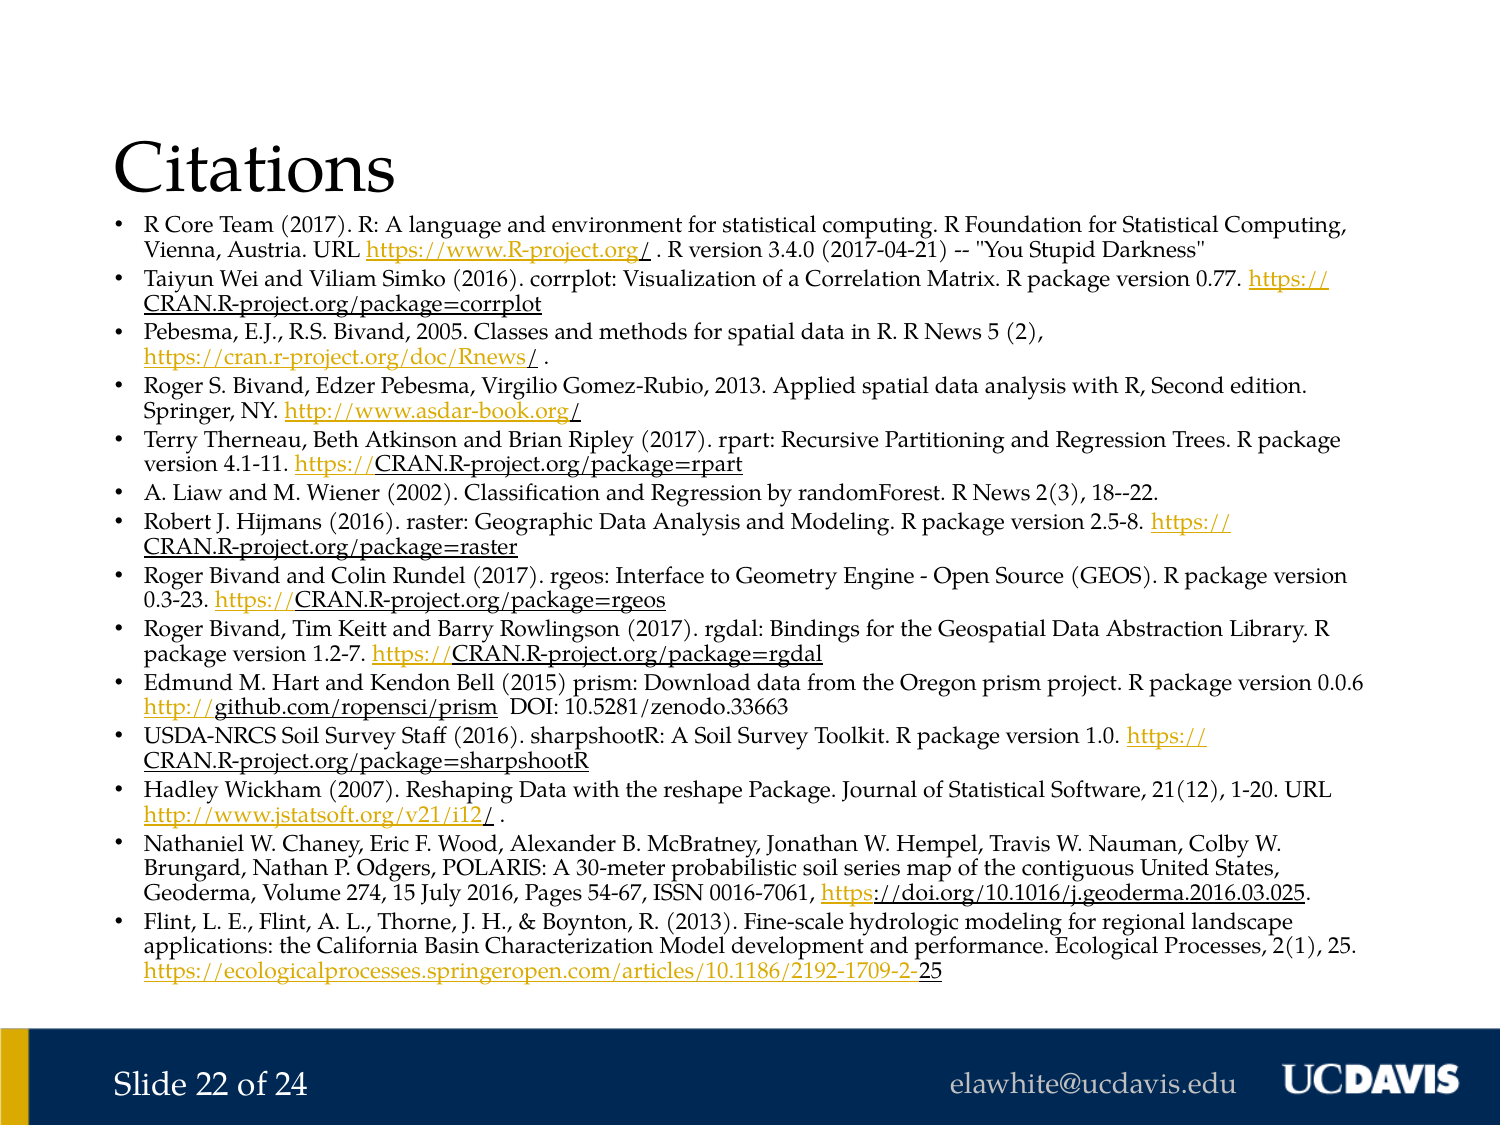

# Citations
R Core Team (2017). R: A language and environment for statistical computing. R Foundation for Statistical Computing, Vienna, Austria. URL https://www.R-project.org/ . R version 3.4.0 (2017-04-21) -- "You Stupid Darkness"
Taiyun Wei and Viliam Simko (2016). corrplot: Visualization of a Correlation Matrix. R package version 0.77. https://CRAN.R-project.org/package=corrplot
Pebesma, E.J., R.S. Bivand, 2005. Classes and methods for spatial data in R. R News 5 (2), https://cran.r-project.org/doc/Rnews/ .
Roger S. Bivand, Edzer Pebesma, Virgilio Gomez-Rubio, 2013. Applied spatial data analysis with R, Second edition. Springer, NY. http://www.asdar-book.org/
Terry Therneau, Beth Atkinson and Brian Ripley (2017). rpart: Recursive Partitioning and Regression Trees. R package version 4.1-11. https://CRAN.R-project.org/package=rpart
A. Liaw and M. Wiener (2002). Classification and Regression by randomForest. R News 2(3), 18--22.
Robert J. Hijmans (2016). raster: Geographic Data Analysis and Modeling. R package version 2.5-8. https://CRAN.R-project.org/package=raster
Roger Bivand and Colin Rundel (2017). rgeos: Interface to Geometry Engine - Open Source (GEOS). R package version 0.3-23. https://CRAN.R-project.org/package=rgeos
Roger Bivand, Tim Keitt and Barry Rowlingson (2017). rgdal: Bindings for the Geospatial Data Abstraction Library. R package version 1.2-7. https://CRAN.R-project.org/package=rgdal
Edmund M. Hart and Kendon Bell (2015) prism: Download data from the Oregon prism project. R package version 0.0.6 http://github.com/ropensci/prism  DOI: 10.5281/zenodo.33663
USDA-NRCS Soil Survey Staff (2016). sharpshootR: A Soil Survey Toolkit. R package version 1.0. https://CRAN.R-project.org/package=sharpshootR
Hadley Wickham (2007). Reshaping Data with the reshape Package. Journal of Statistical Software, 21(12), 1-20. URL http://www.jstatsoft.org/v21/i12/ .
Nathaniel W. Chaney, Eric F. Wood, Alexander B. McBratney, Jonathan W. Hempel, Travis W. Nauman, Colby W. Brungard, Nathan P. Odgers, POLARIS: A 30-meter probabilistic soil series map of the contiguous United States, Geoderma, Volume 274, 15 July 2016, Pages 54-67, ISSN 0016-7061, https://doi.org/10.1016/j.geoderma.2016.03.025.
Flint, L. E., Flint, A. L., Thorne, J. H., & Boynton, R. (2013). Fine-scale hydrologic modeling for regional landscape applications: the California Basin Characterization Model development and performance. Ecological Processes, 2(1), 25. https://ecologicalprocesses.springeropen.com/articles/10.1186/2192-1709-2-25